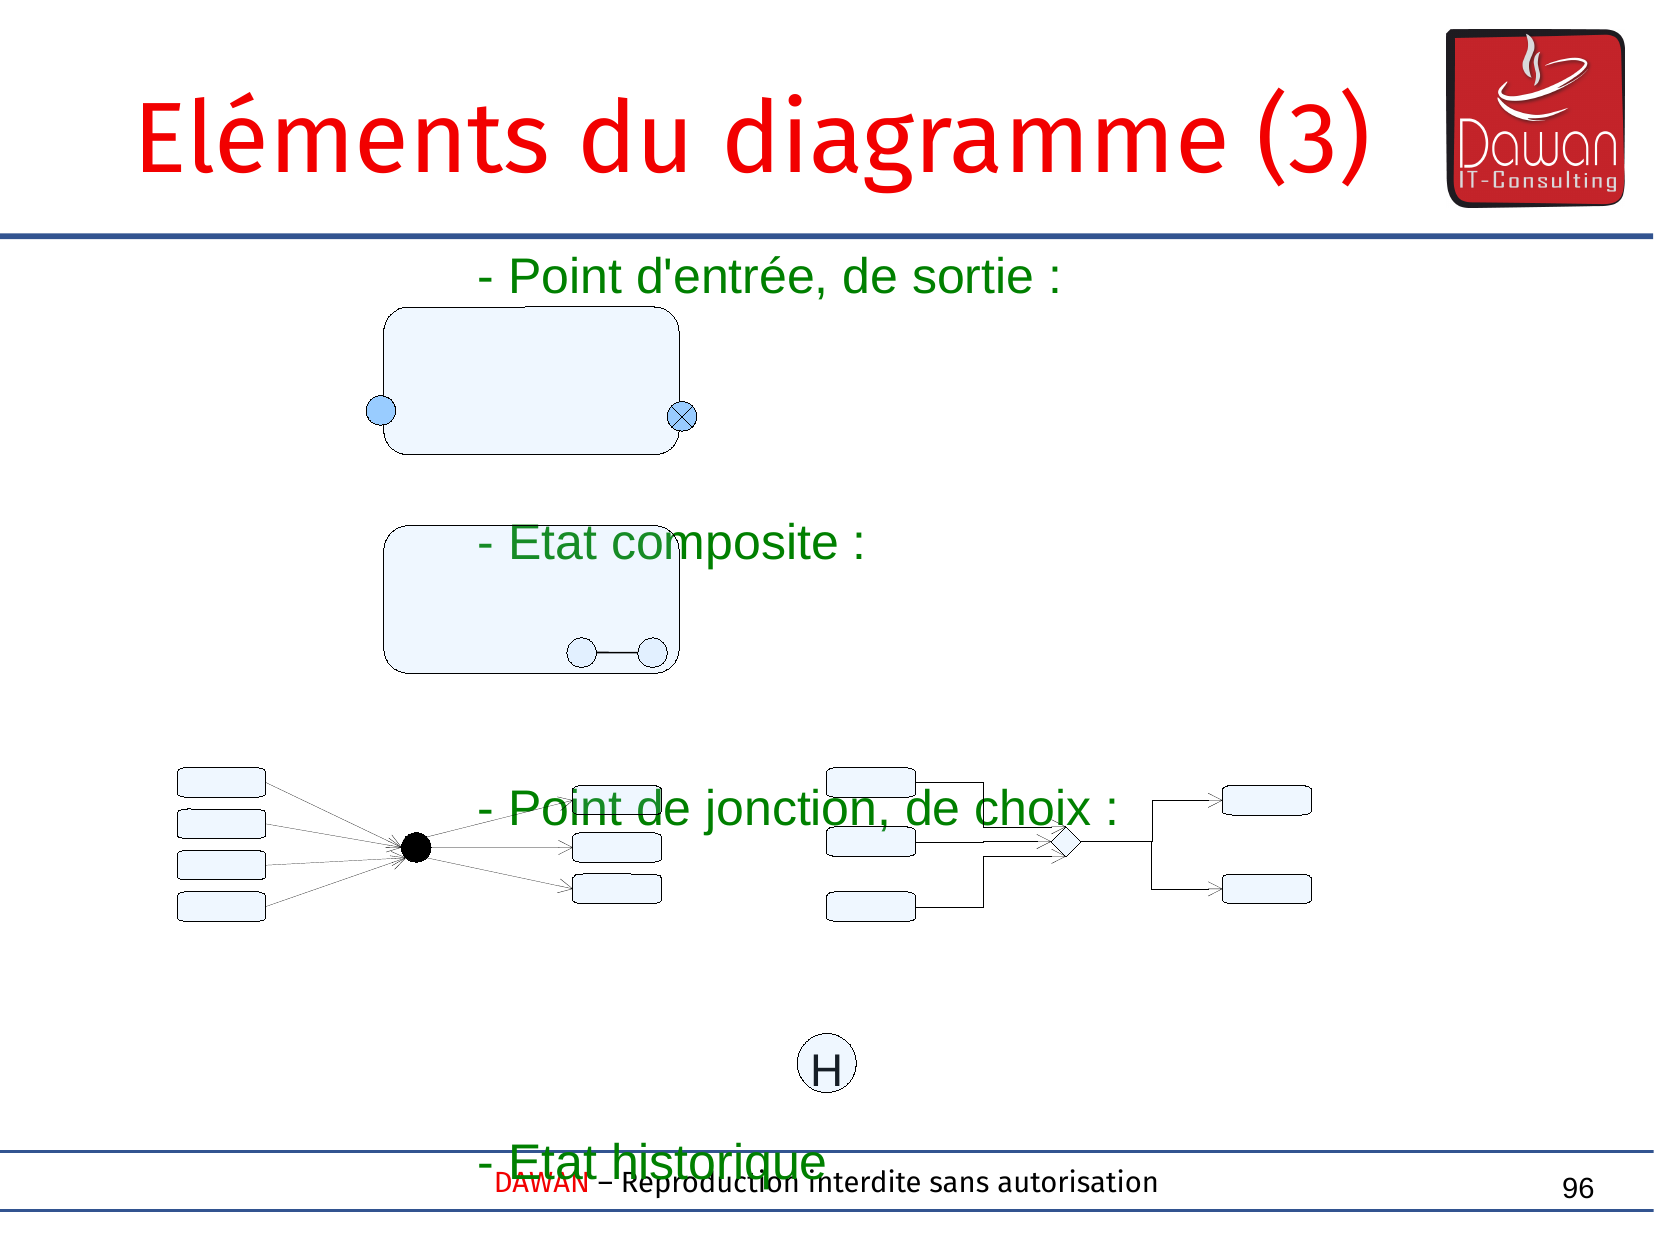

Eléments du diagramme (3)
- Point d'entrée, de sortie :

- Etat composite :

- Point de jonction, de choix :

- Etat historique

H

96